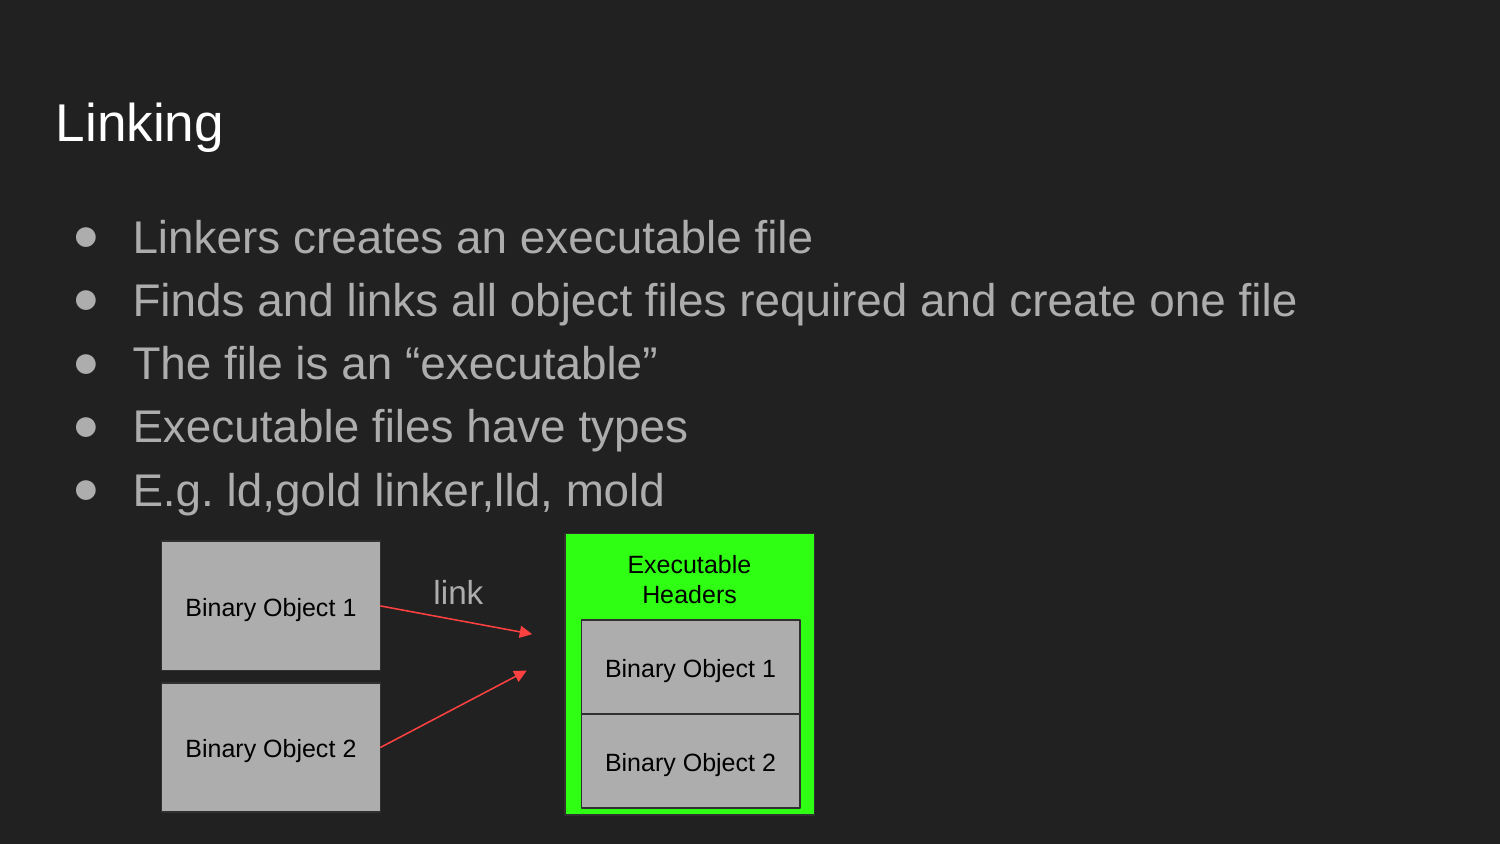

# Linking
Linkers creates an executable file
Finds and links all object files required and create one file
The file is an “executable”
Executable files have types
E.g. ld,gold linker,lld, mold
Executable
Headers
Binary Object 1
link
Binary Object 1
Binary Object 2
Binary Object 2